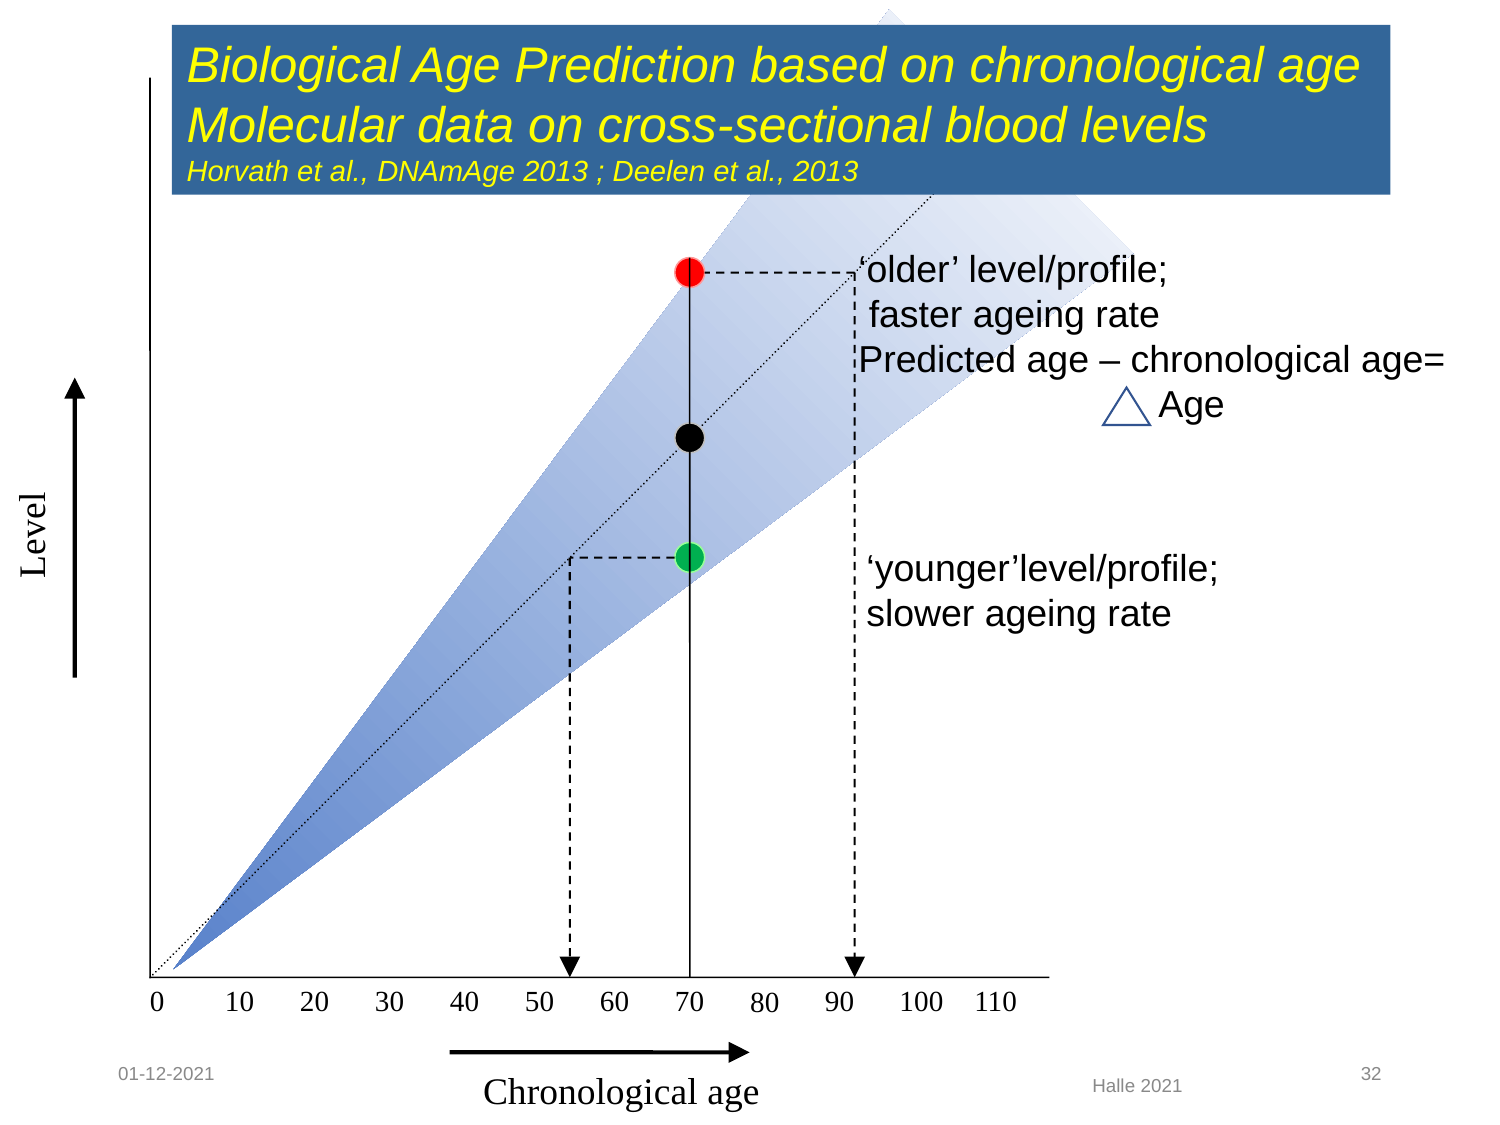

Biological Age Prediction based on chronological age
Molecular data on cross-sectional blood levels
Horvath et al., DNAmAge 2013 ; Deelen et al., 2013

‘older’ level/profile;
 faster ageing rate
Predicted age – chronological age=
		Age

Level
‘younger’level/profile;
slower ageing rate

0

10
20
30
40
50
60
70
90
100
110
80
01-12-2021
32

Halle 2021
Chronological age